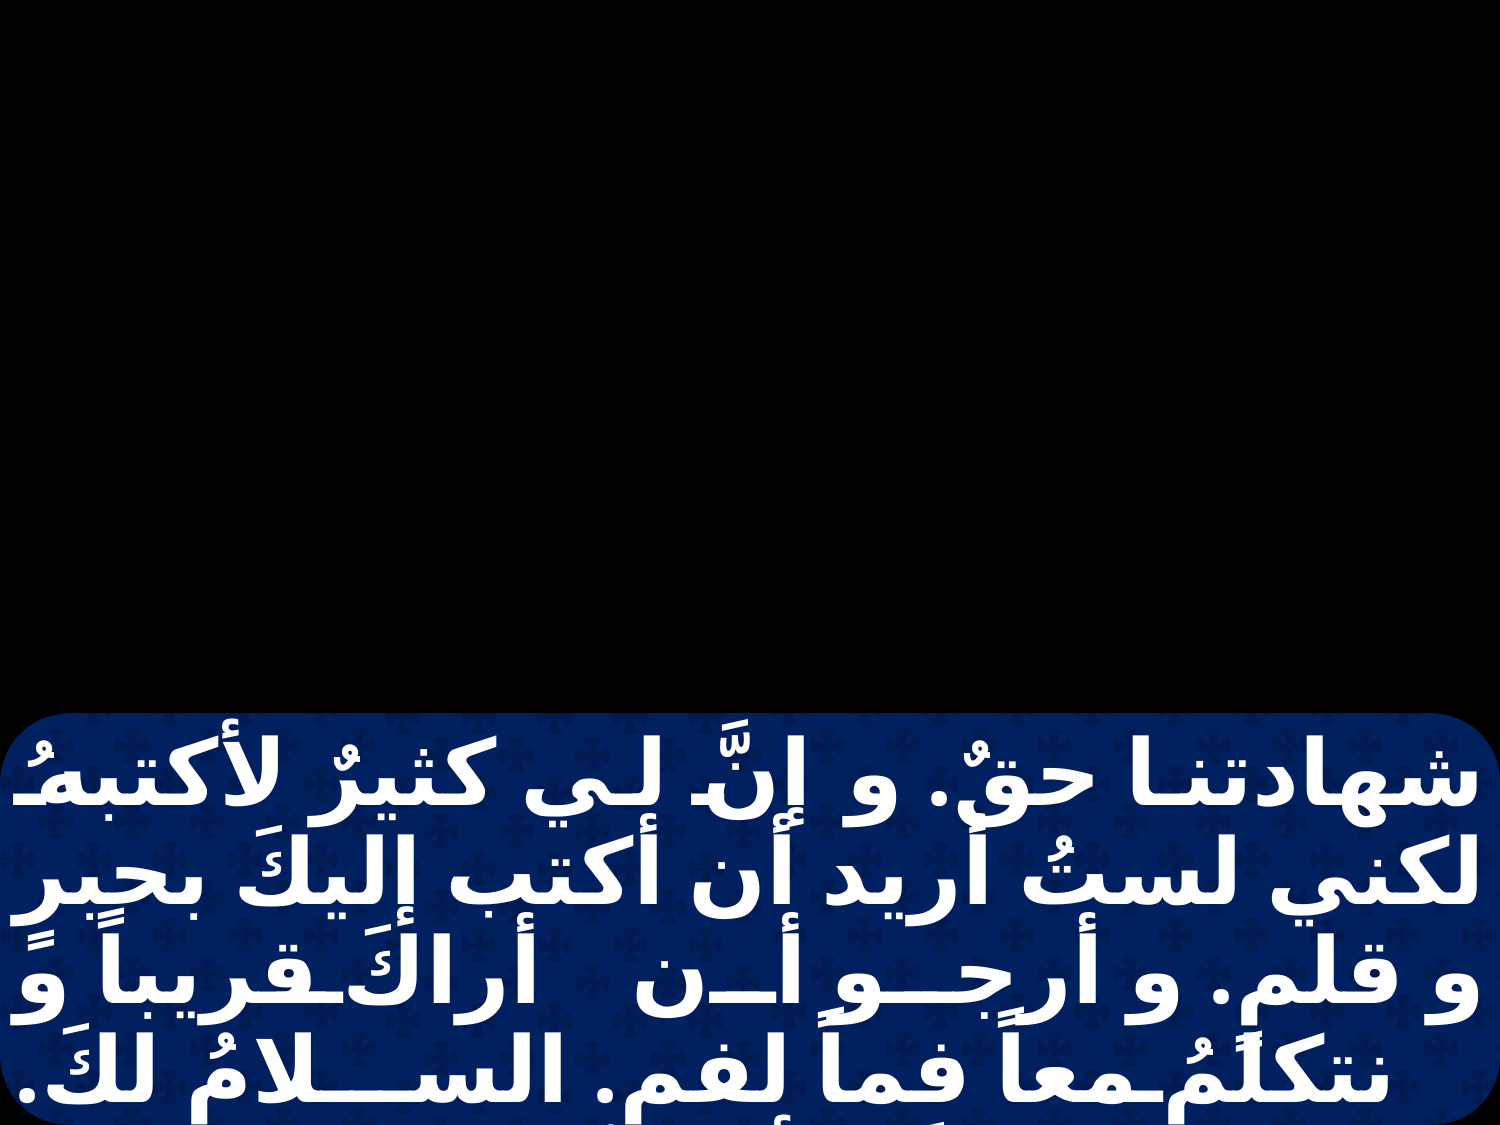

شهادتنا حقٌ. و إنَّ لي كثيرٌ لأكتبهُ لكني لستُ أريد أن أكتب إليكَ بحبرٍ و قلمٍ. و أرجو أن أراكَ قريباً و نتكلمُ معاً فماً لفمٍ. السلامُ لكَ. يُسلم عليكَ الأحباءُ. سلم على الأحباءِ بأسمائِهم.